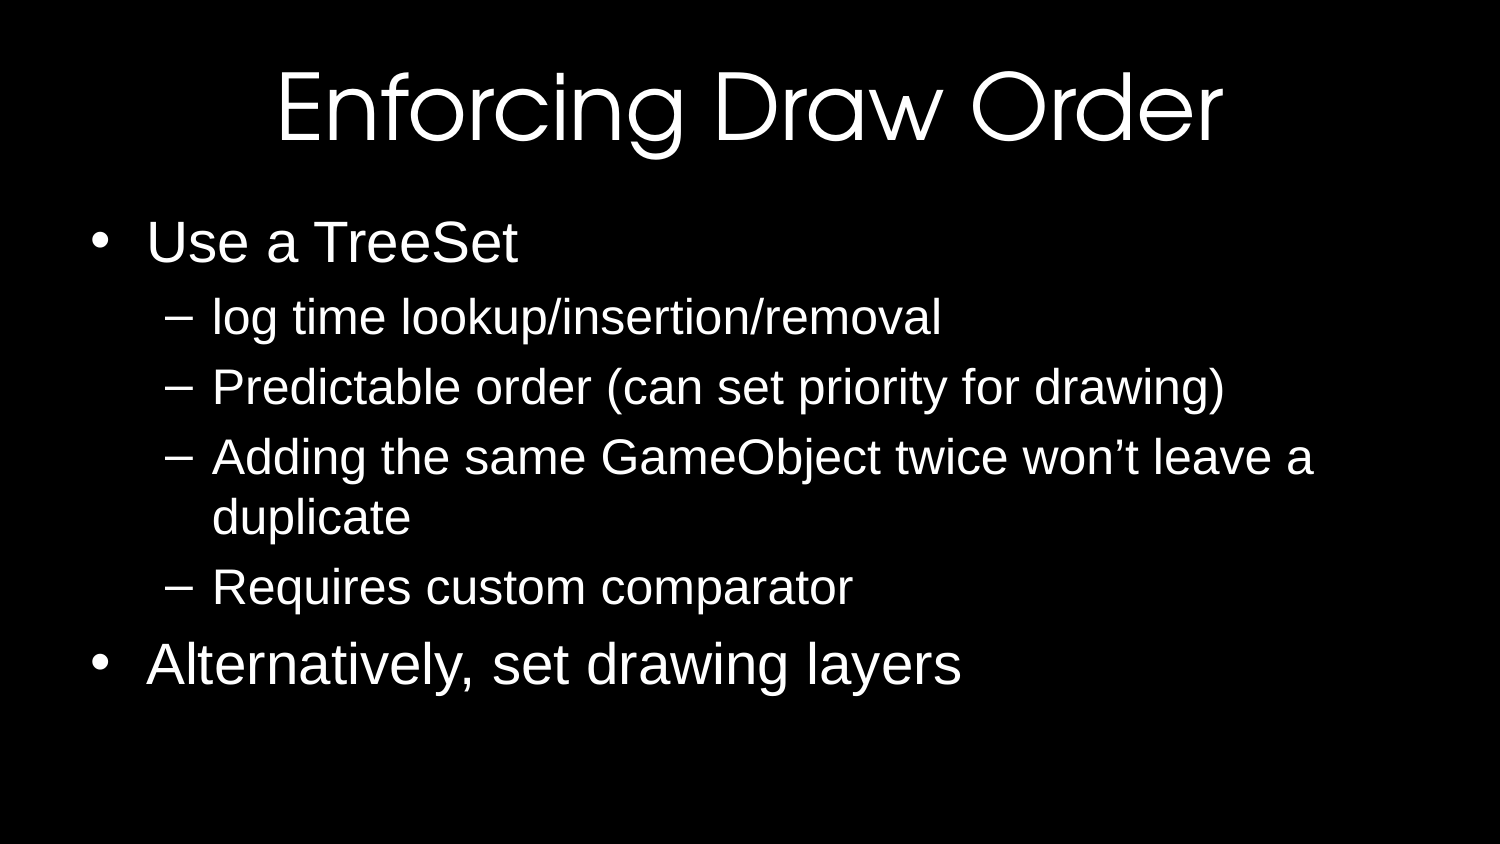

# Enforcing Draw Order
Use a TreeSet
log time lookup/insertion/removal
Predictable order (can set priority for drawing)
Adding the same GameObject twice won’t leave a duplicate
Requires custom comparator
Alternatively, set drawing layers